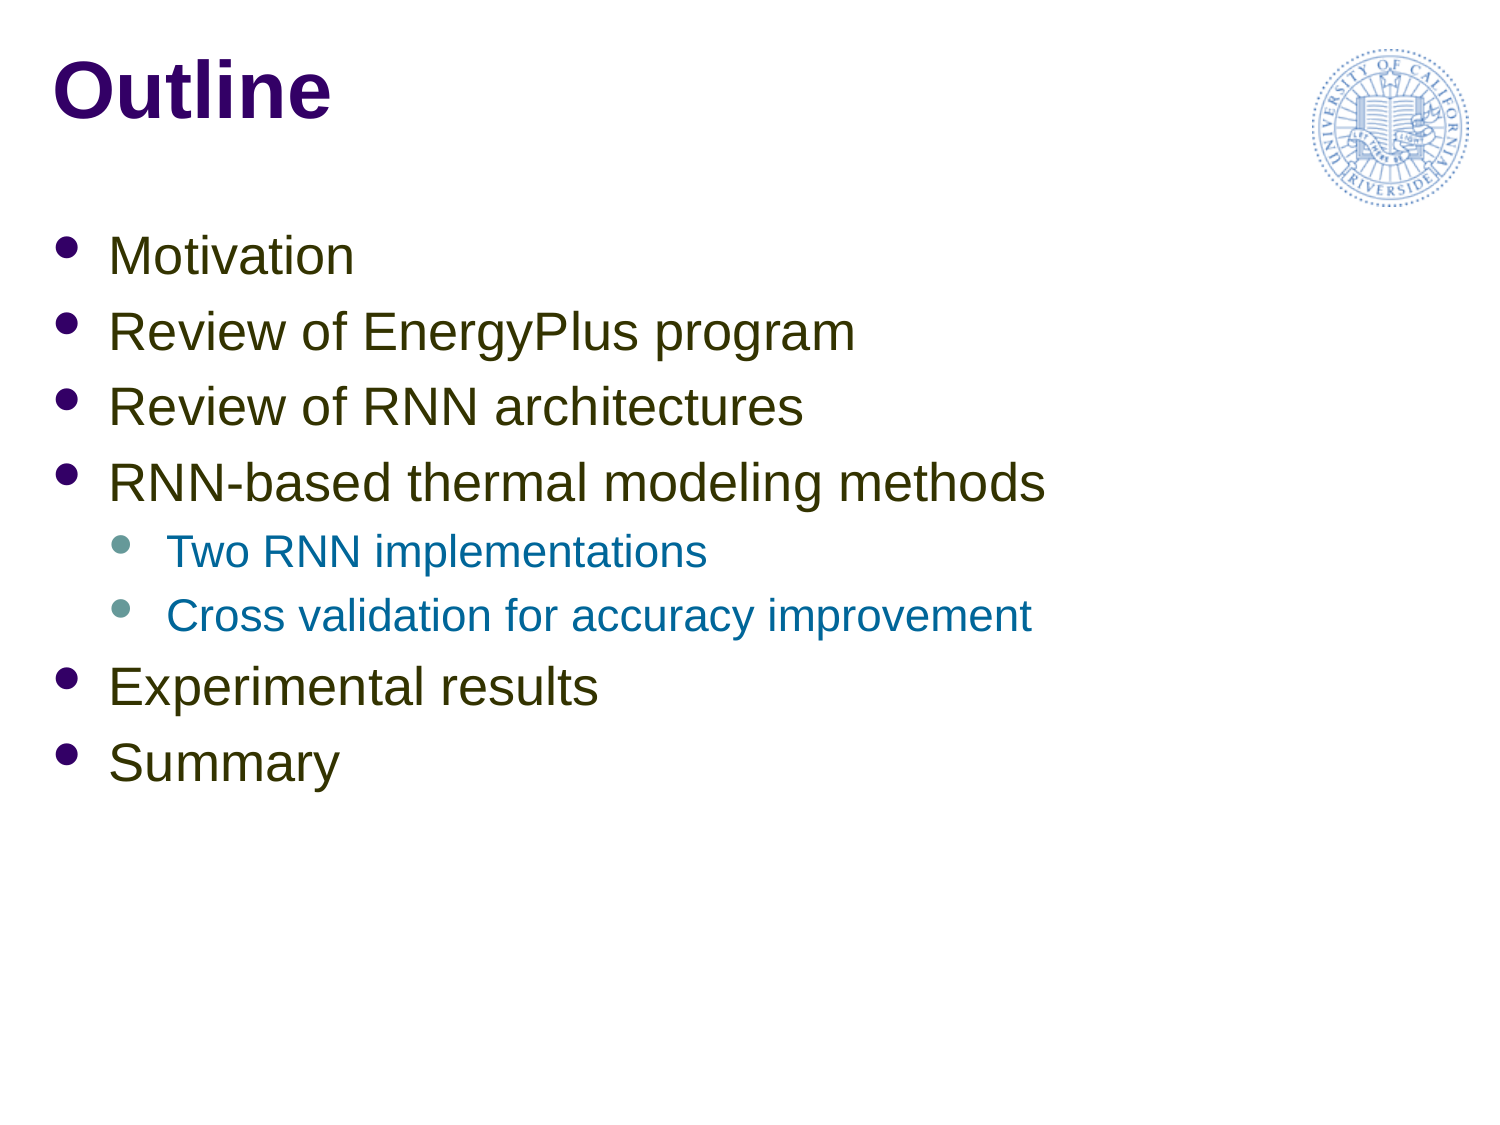

# Outline
Motivation
Review of EnergyPlus program
Review of RNN architectures
RNN-based thermal modeling methods
Two RNN implementations
Cross validation for accuracy improvement
Experimental results
Summary